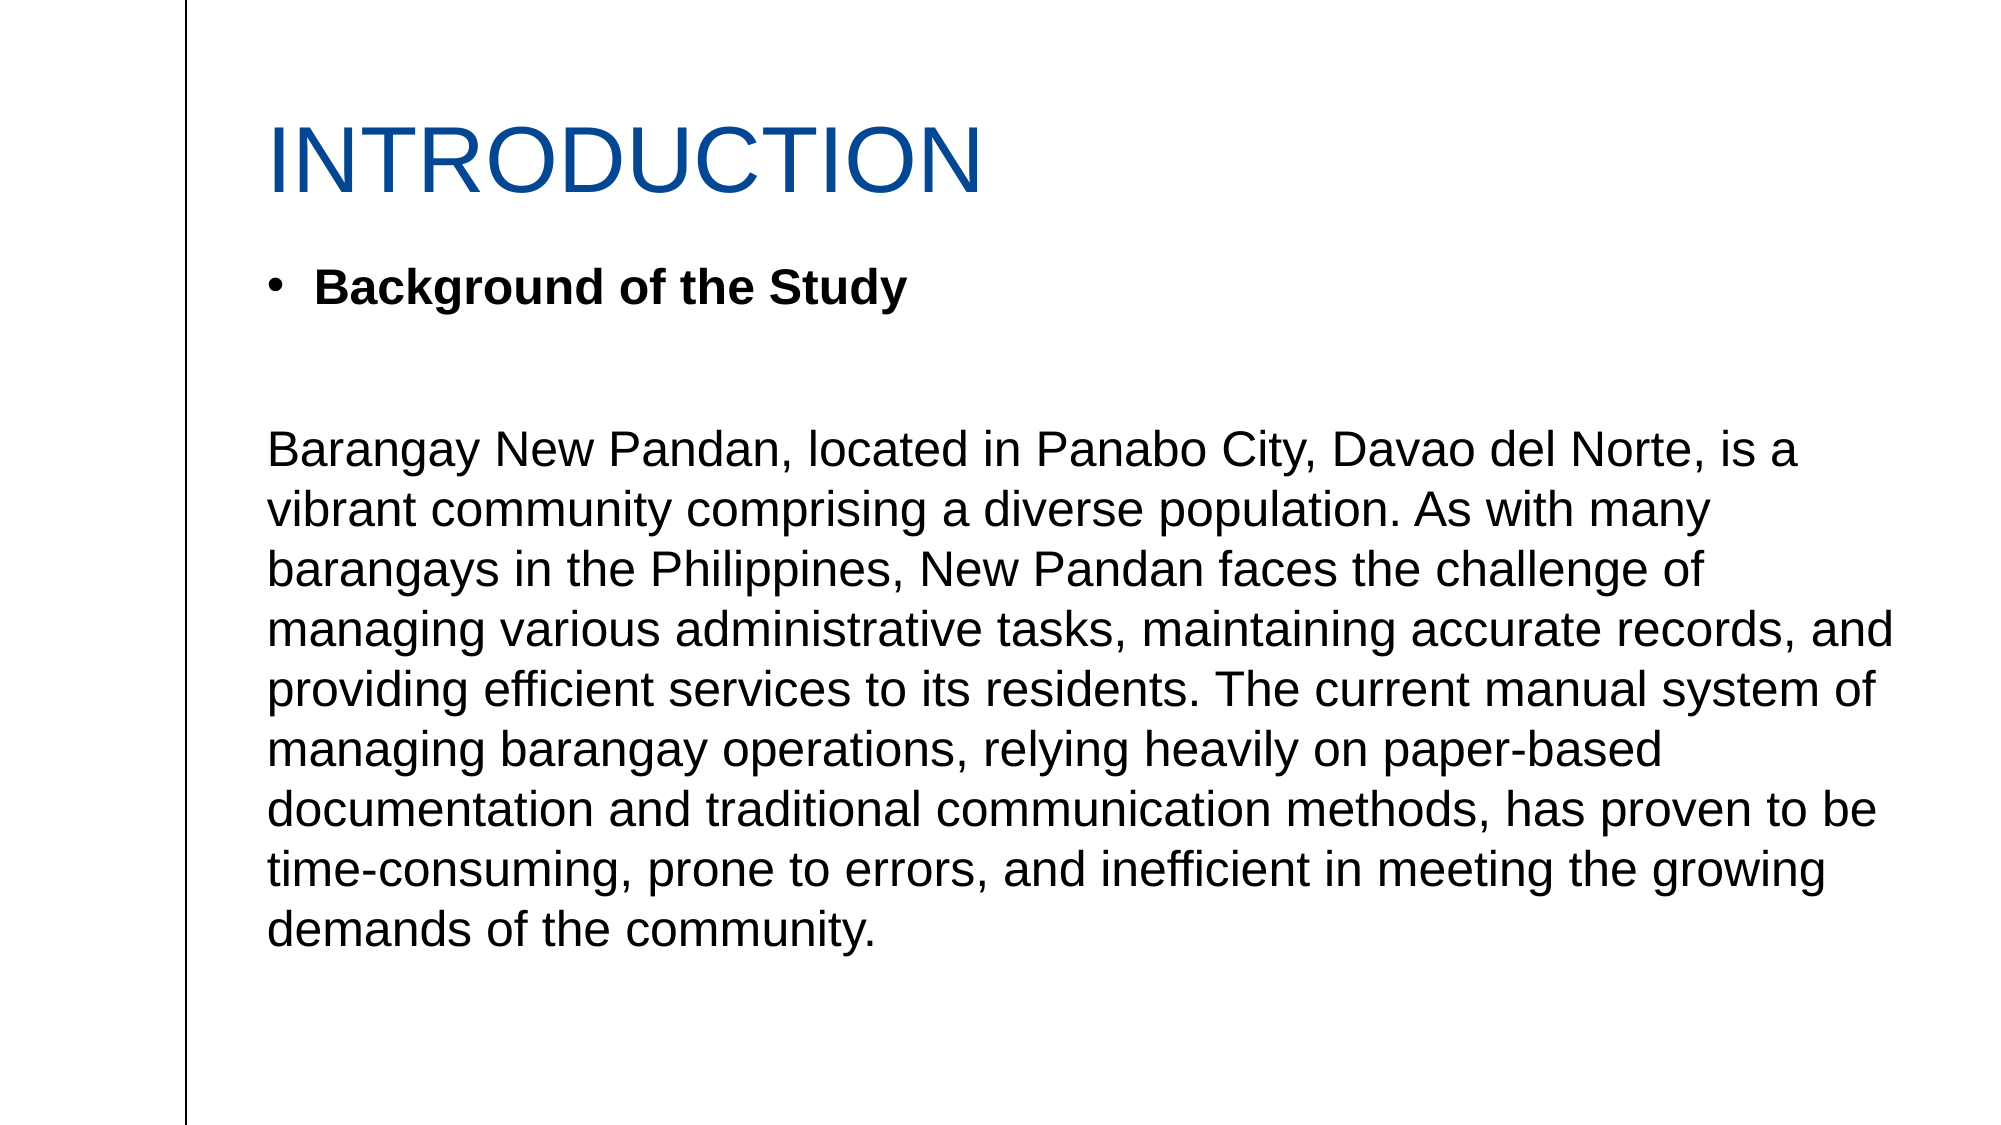

# INTRODUCTION
Background of the Study

Barangay New Pandan, located in Panabo City, Davao del Norte, is a vibrant community comprising a diverse population. As with many barangays in the Philippines, New Pandan faces the challenge of managing various administrative tasks, maintaining accurate records, and providing efficient services to its residents. The current manual system of managing barangay operations, relying heavily on paper-based documentation and traditional communication methods, has proven to be time-consuming, prone to errors, and inefficient in meeting the growing demands of the community.